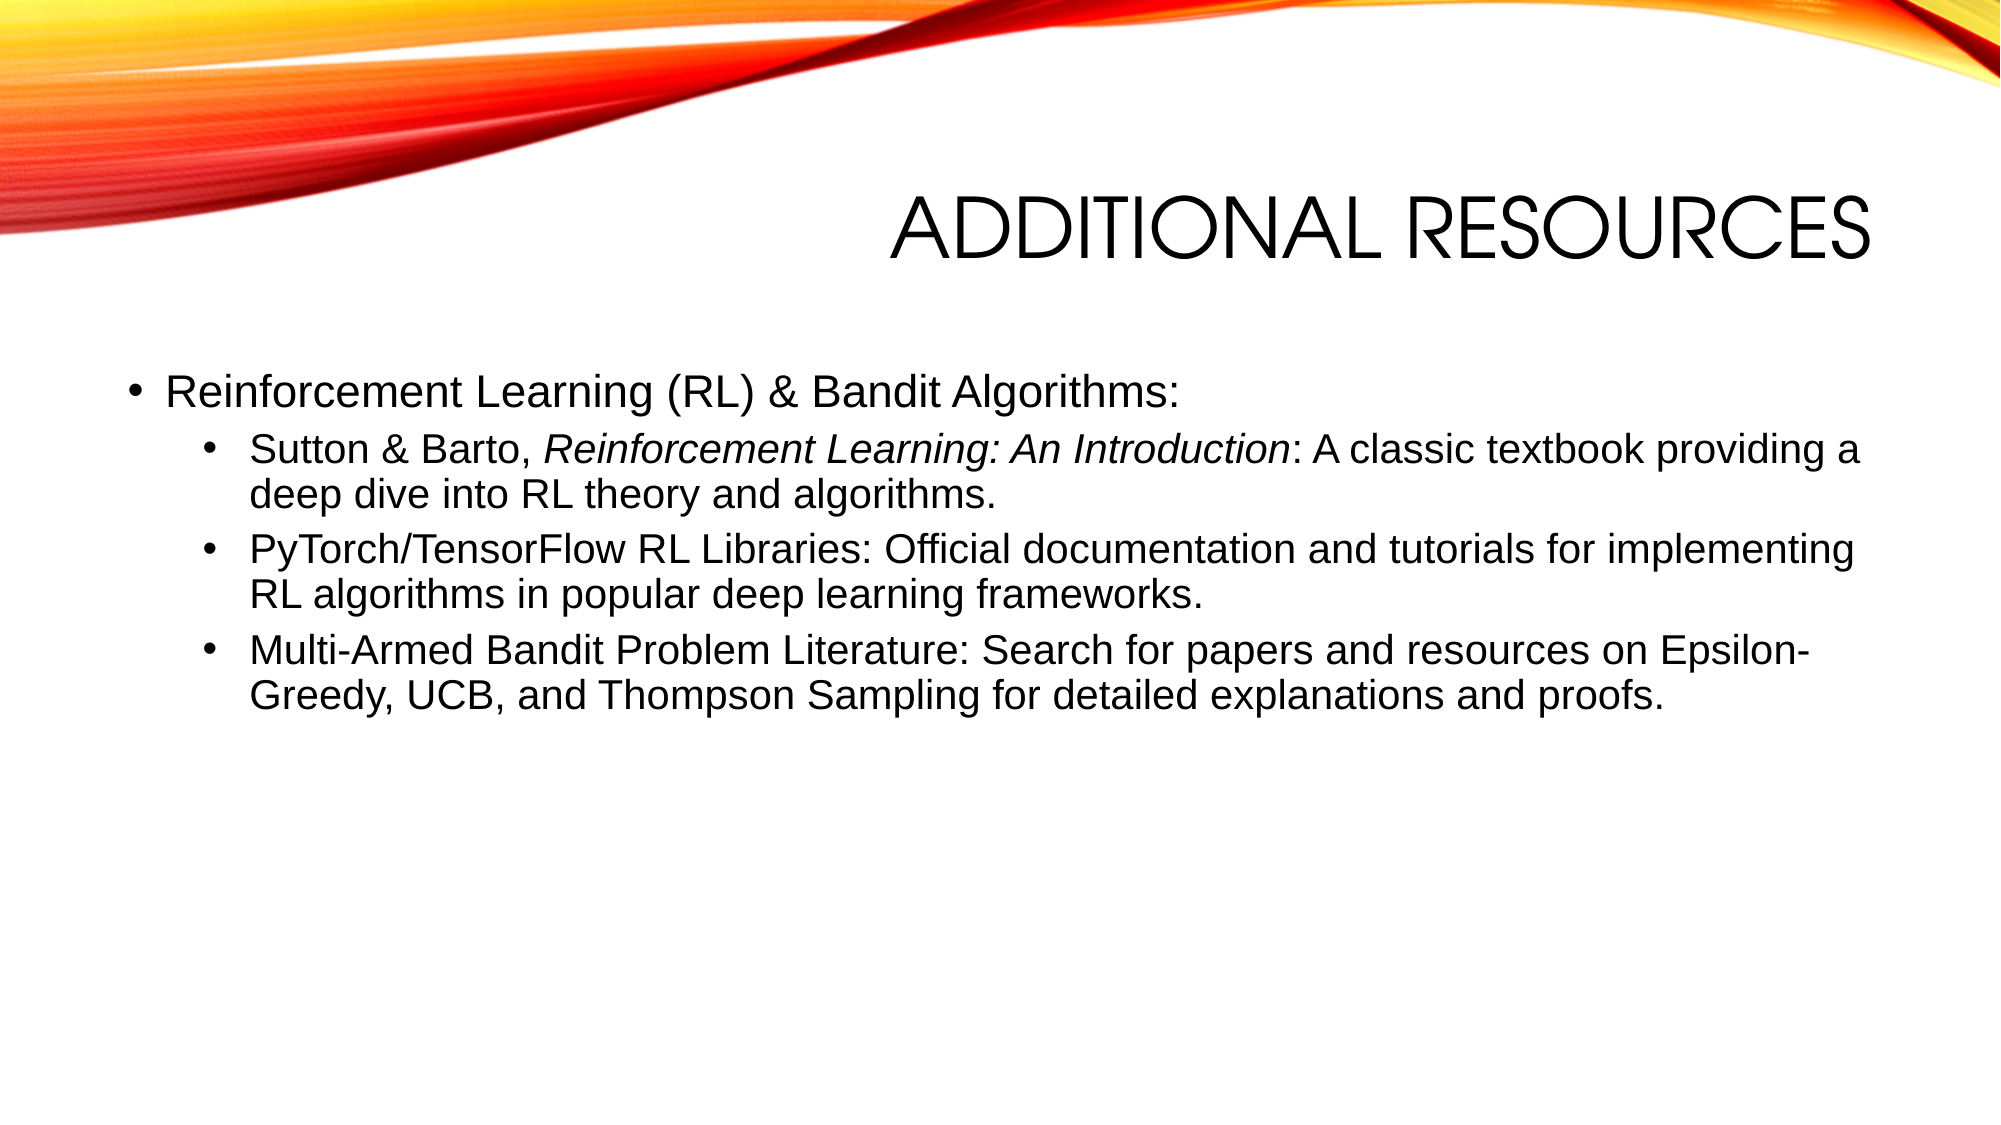

# Additional Resources
Reinforcement Learning (RL) & Bandit Algorithms:
Sutton & Barto, Reinforcement Learning: An Introduction: A classic textbook providing a deep dive into RL theory and algorithms.
PyTorch/TensorFlow RL Libraries: Official documentation and tutorials for implementing RL algorithms in popular deep learning frameworks.
Multi-Armed Bandit Problem Literature: Search for papers and resources on Epsilon-Greedy, UCB, and Thompson Sampling for detailed explanations and proofs.